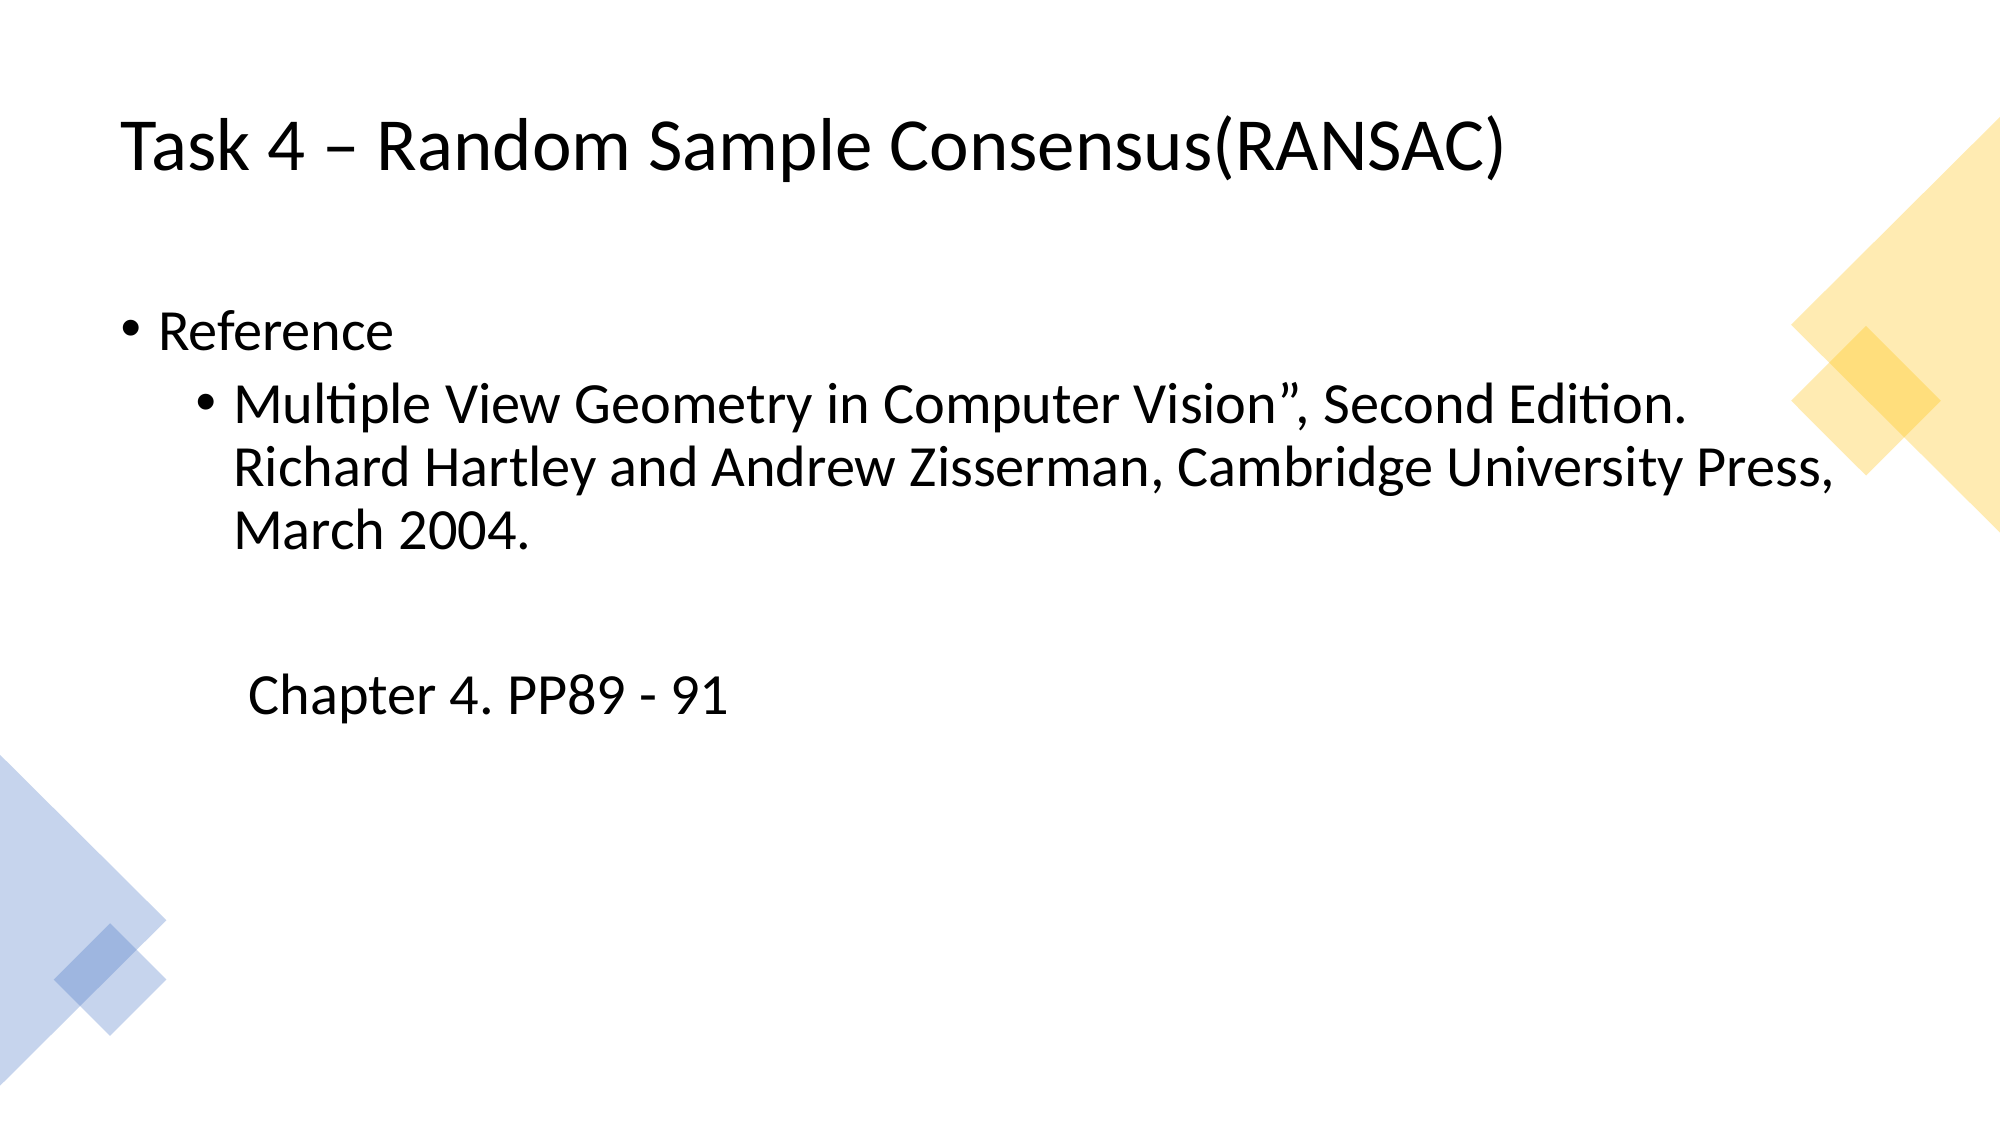

# Task 4 – Random Sample Consensus(RANSAC)

Reference
Multiple View Geometry in Computer Vision”, Second Edition. Richard Hartley and Andrew Zisserman, Cambridge University Press, March 2004.

    Chapter 4. PP89 - 91